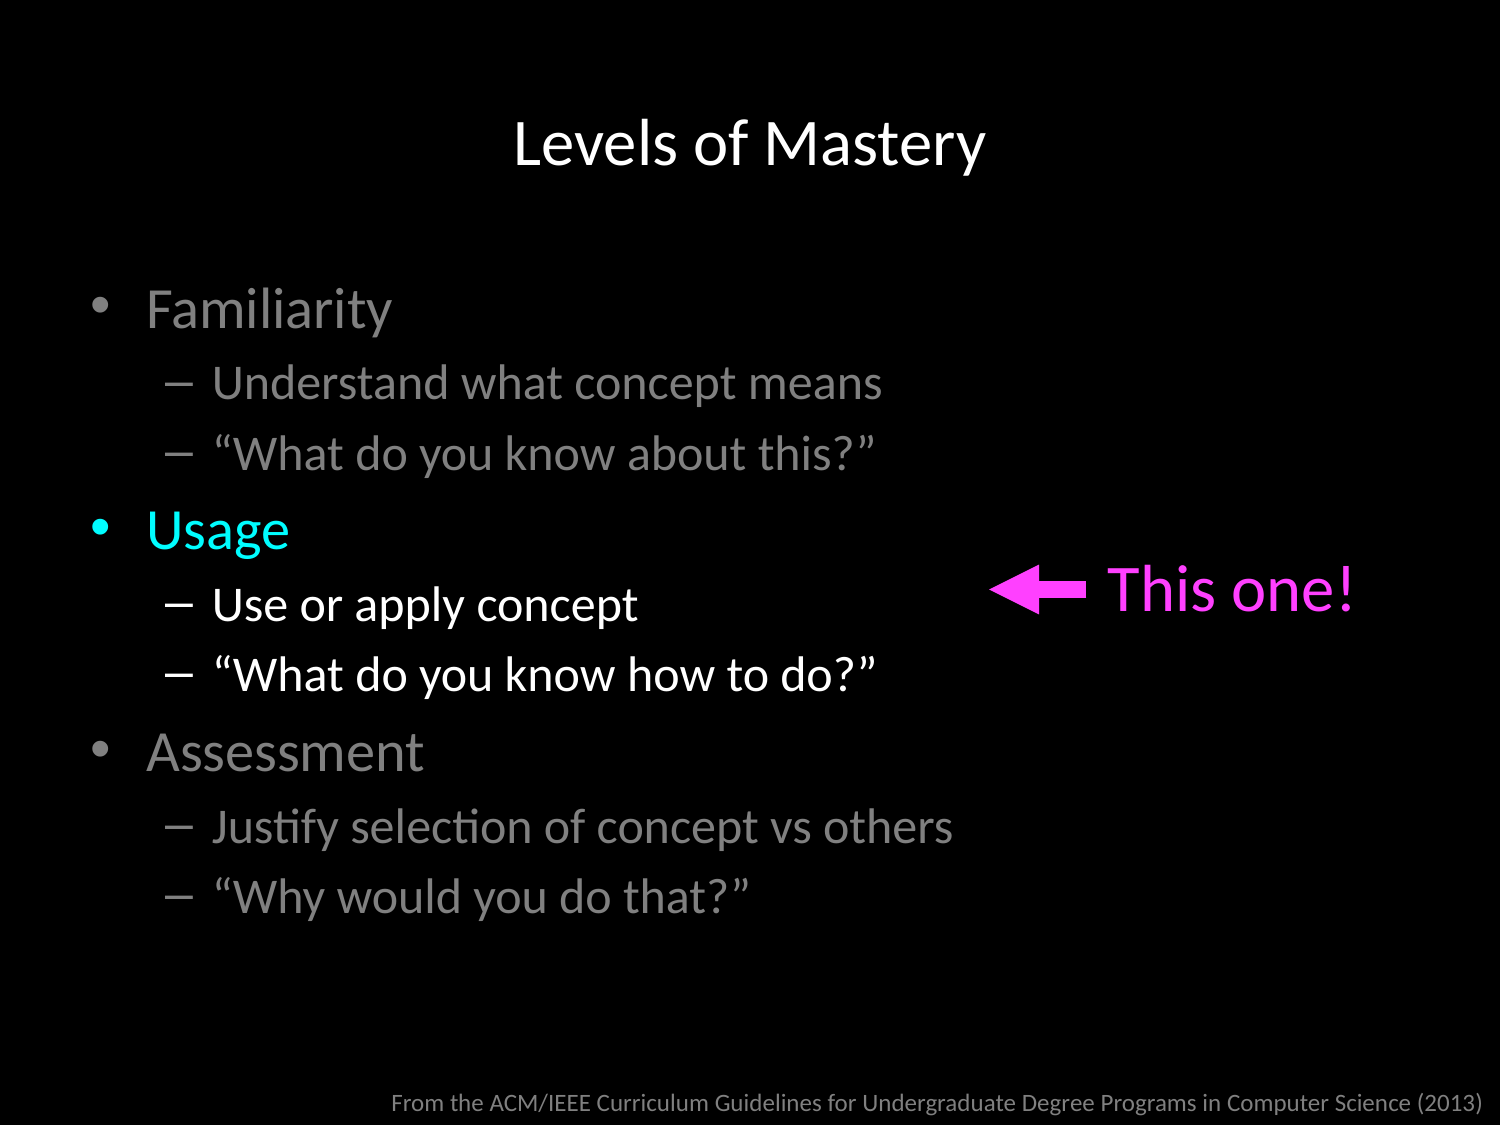

# Levels of Mastery
Familiarity
Understand what concept means
“What do you know about this?”
Usage
Use or apply concept
“What do you know how to do?”
Assessment
Justify selection of concept vs others
“Why would you do that?”
This one!
From the ACM/IEEE Curriculum Guidelines for Undergraduate Degree Programs in Computer Science (2013)